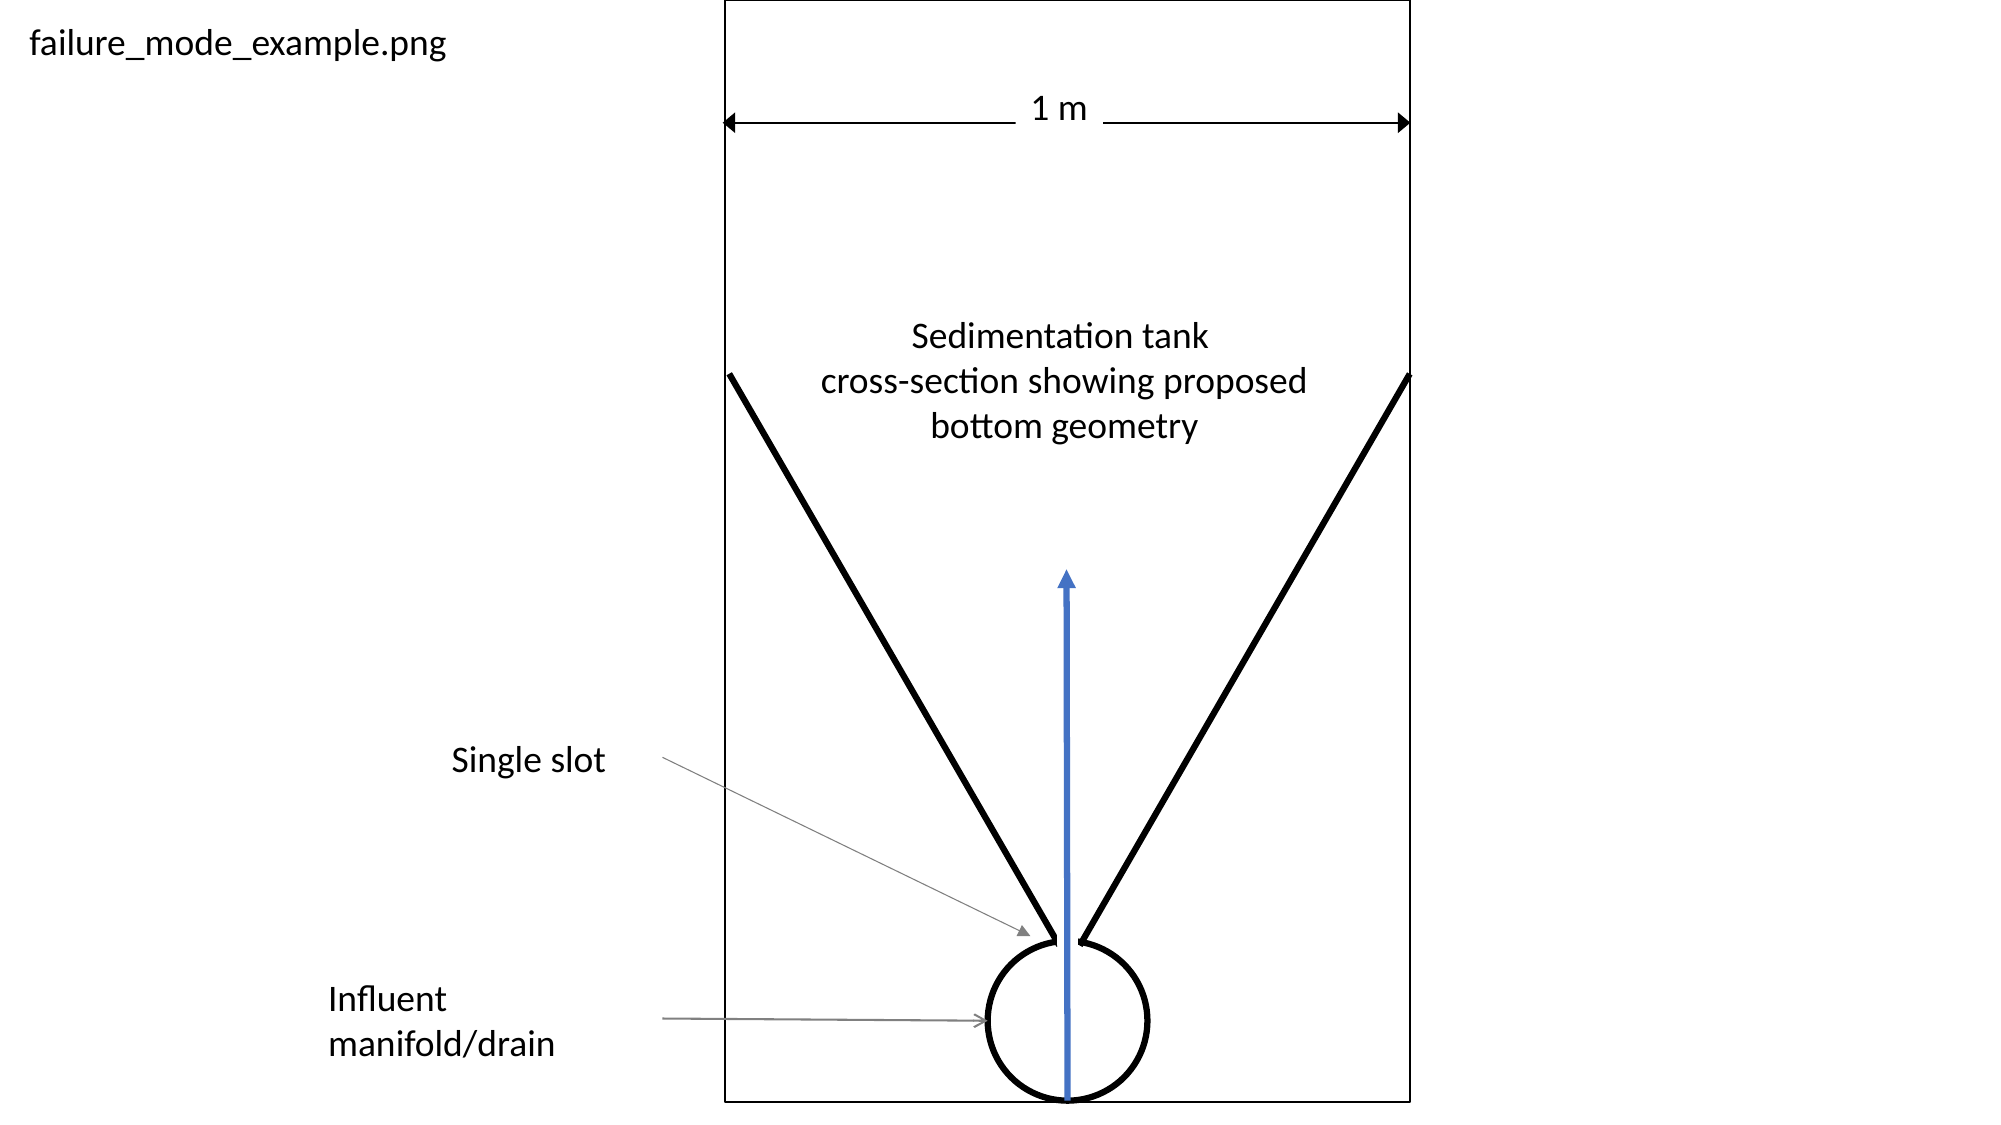

failure_mode_example.png
1 m
Sedimentation tank
cross-section showing proposed bottom geometry
Single slot

Influent manifold/drain